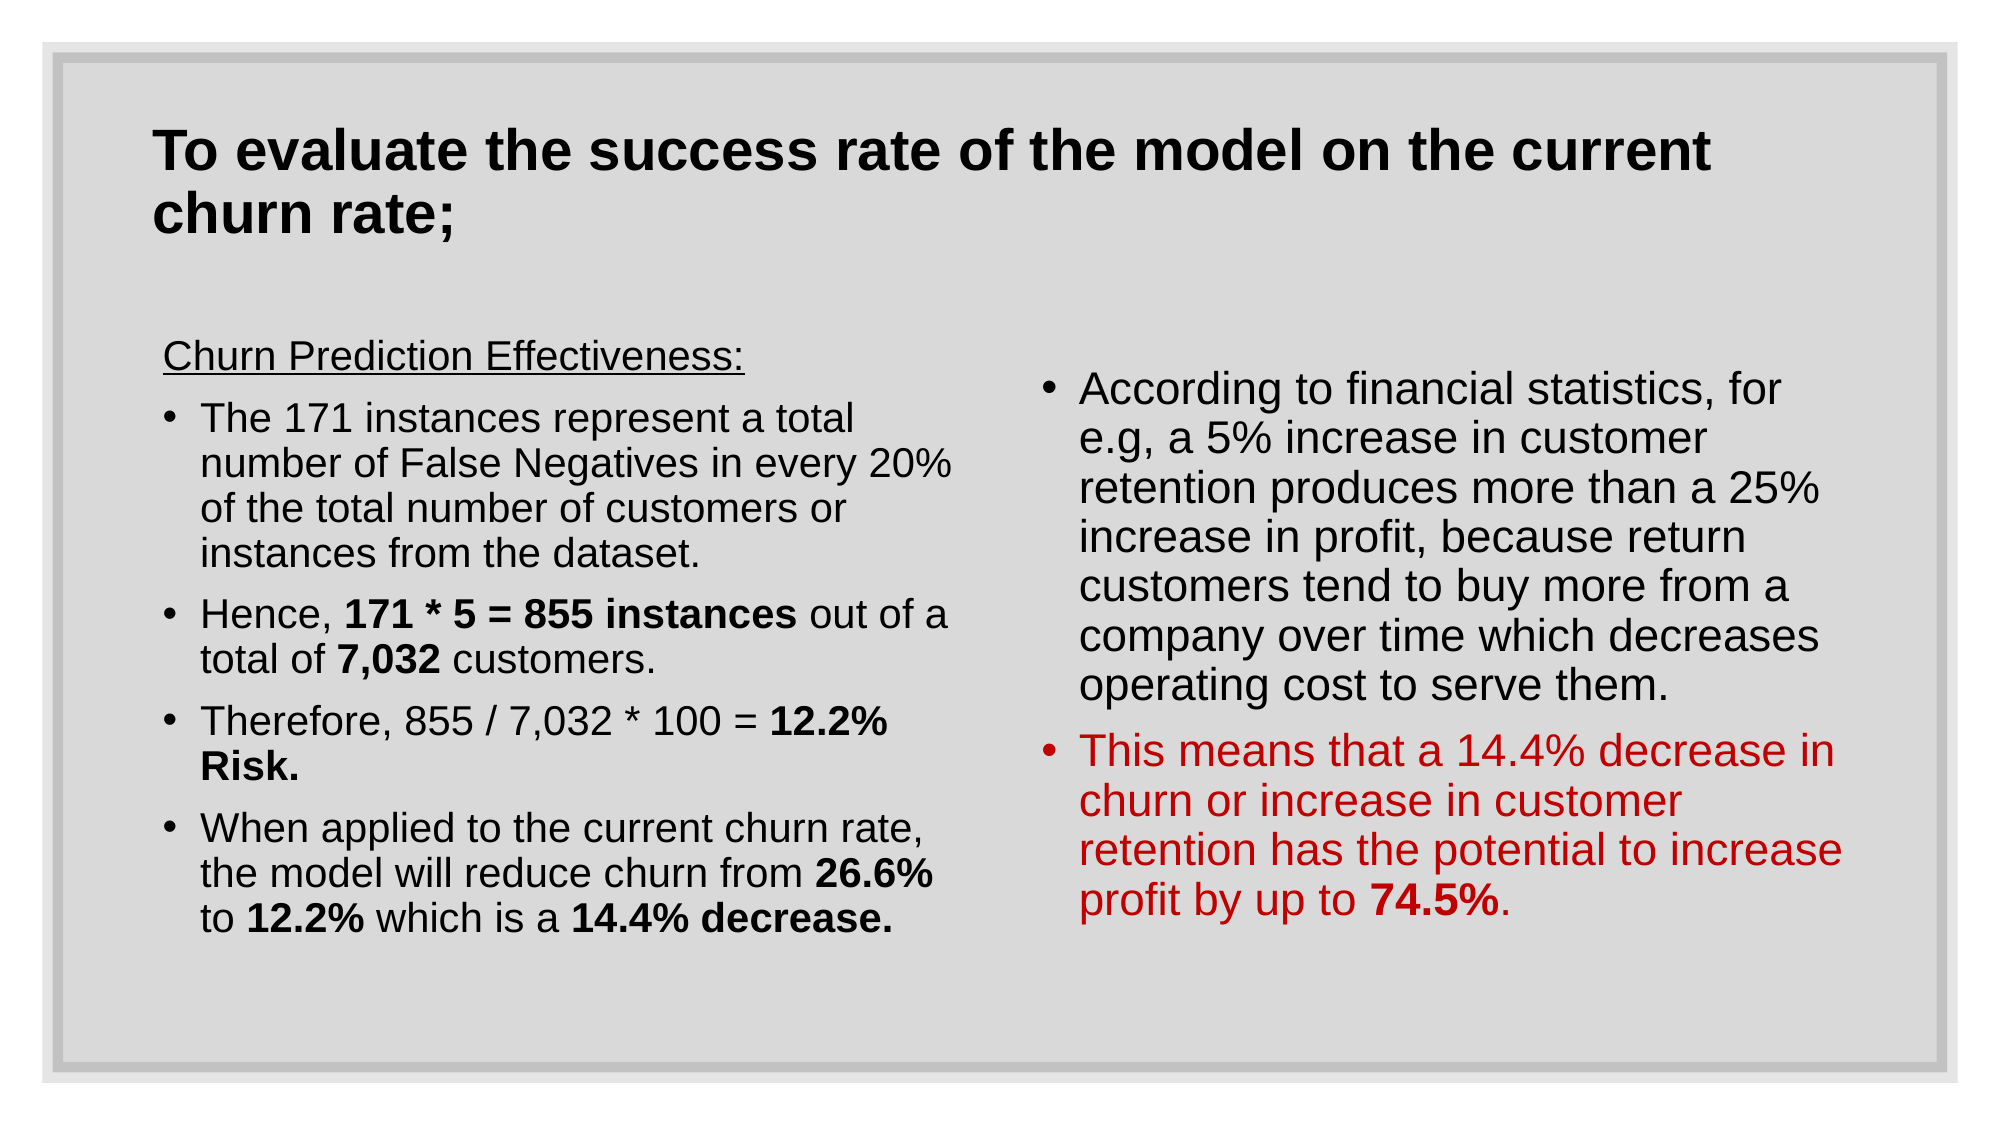

# To evaluate the success rate of the model on the current churn rate;
Churn Prediction Effectiveness:
The 171 instances represent a total number of False Negatives in every 20% of the total number of customers or instances from the dataset.
Hence, 171 * 5 = 855 instances out of a total of 7,032 customers.
Therefore, 855 / 7,032 * 100 = 12.2% Risk.
When applied to the current churn rate, the model will reduce churn from 26.6% to 12.2% which is a 14.4% decrease.
According to financial statistics, for e.g, a 5% increase in customer retention produces more than a 25% increase in profit, because return customers tend to buy more from a company over time which decreases operating cost to serve them.
This means that a 14.4% decrease in churn or increase in customer retention has the potential to increase profit by up to 74.5%.